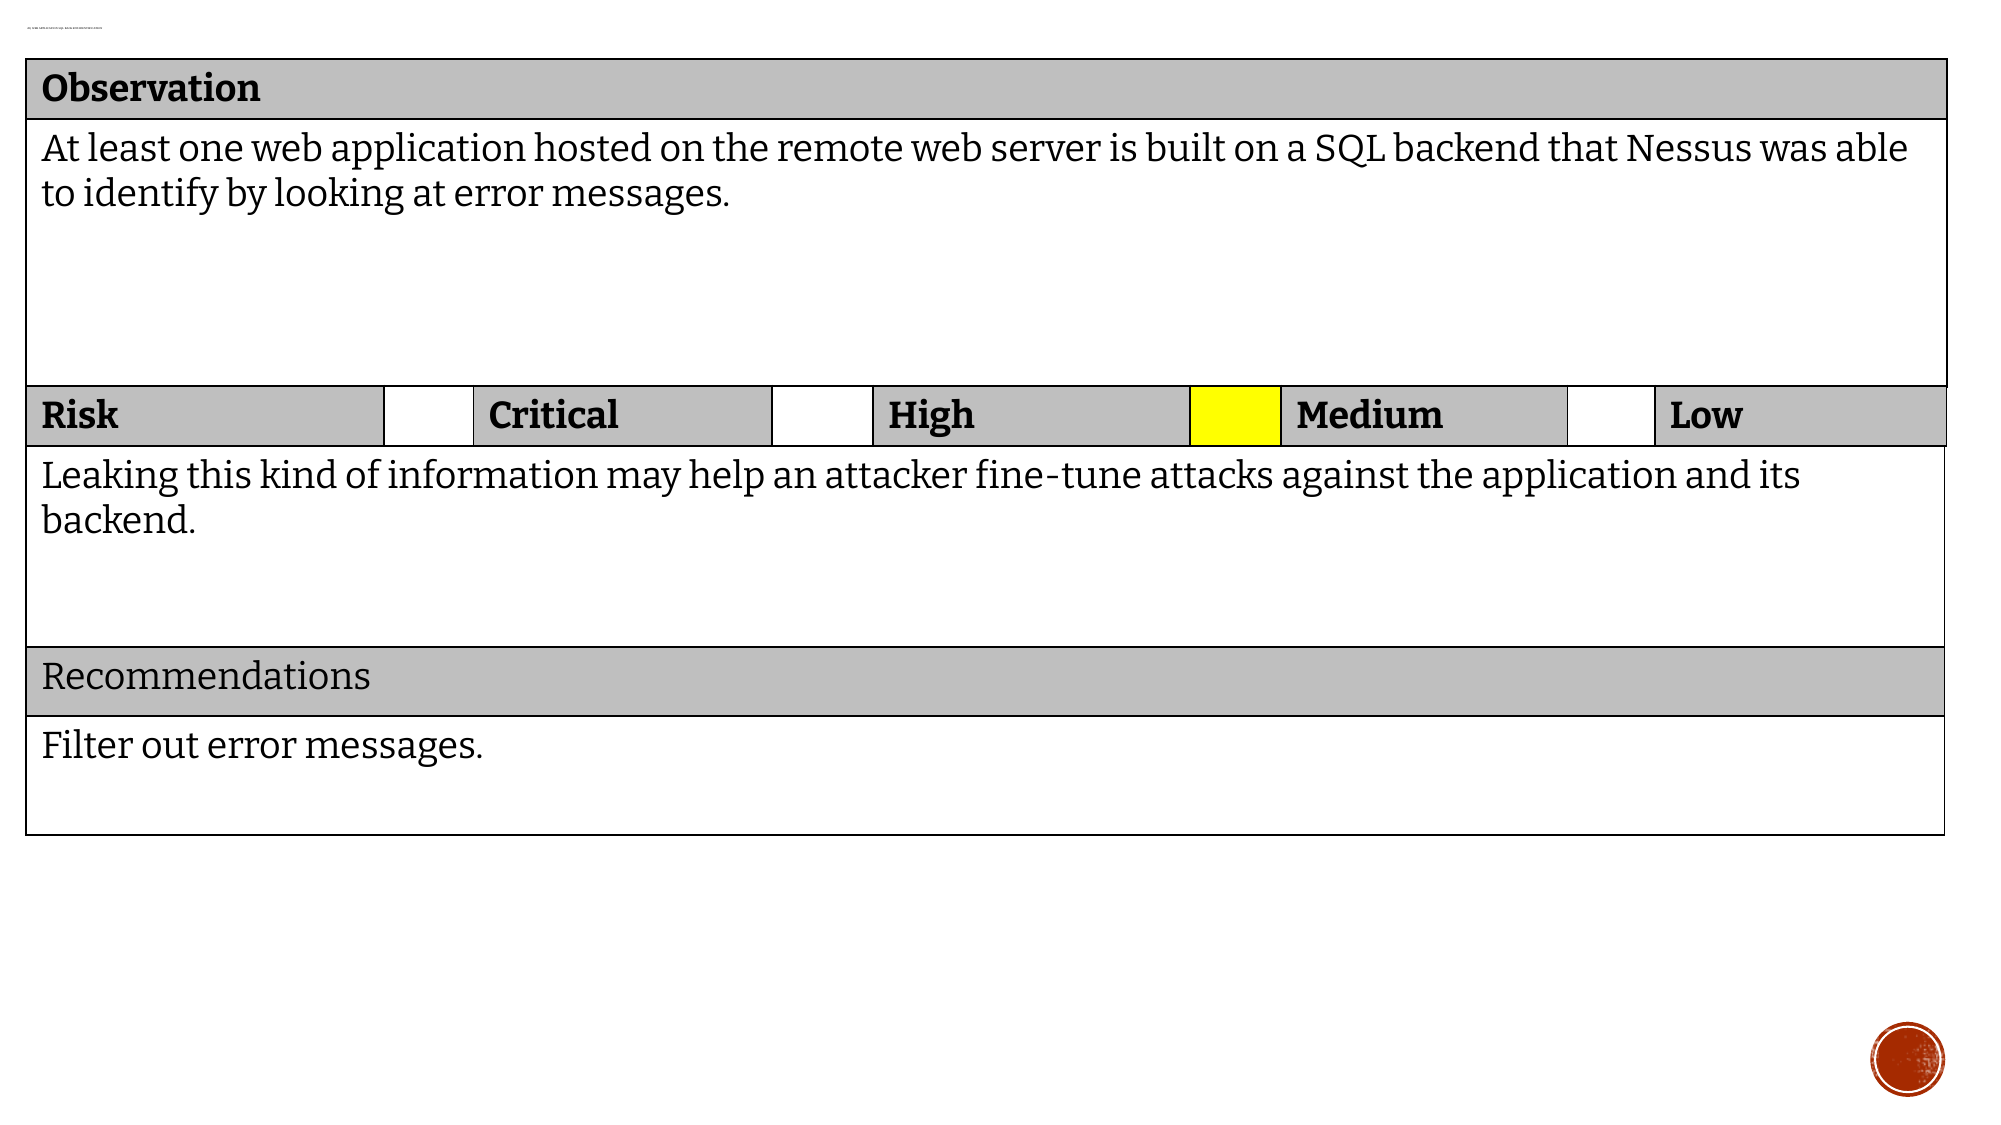

# 28) WEB application SQL Backend identification
| Observation |
| --- |
| At least one web application hosted on the remote web server is built on a SQL backend that Nessus was able to identify by looking at error messages. |
| Risk |  | Critical |  | High |  | Medium |  | Low |
| --- | --- | --- | --- | --- | --- | --- | --- | --- |
| Leaking this kind of information may help an attacker fine-tune attacks against the application and its backend. |
| --- |
| Recommendations |
| Filter out error messages. |